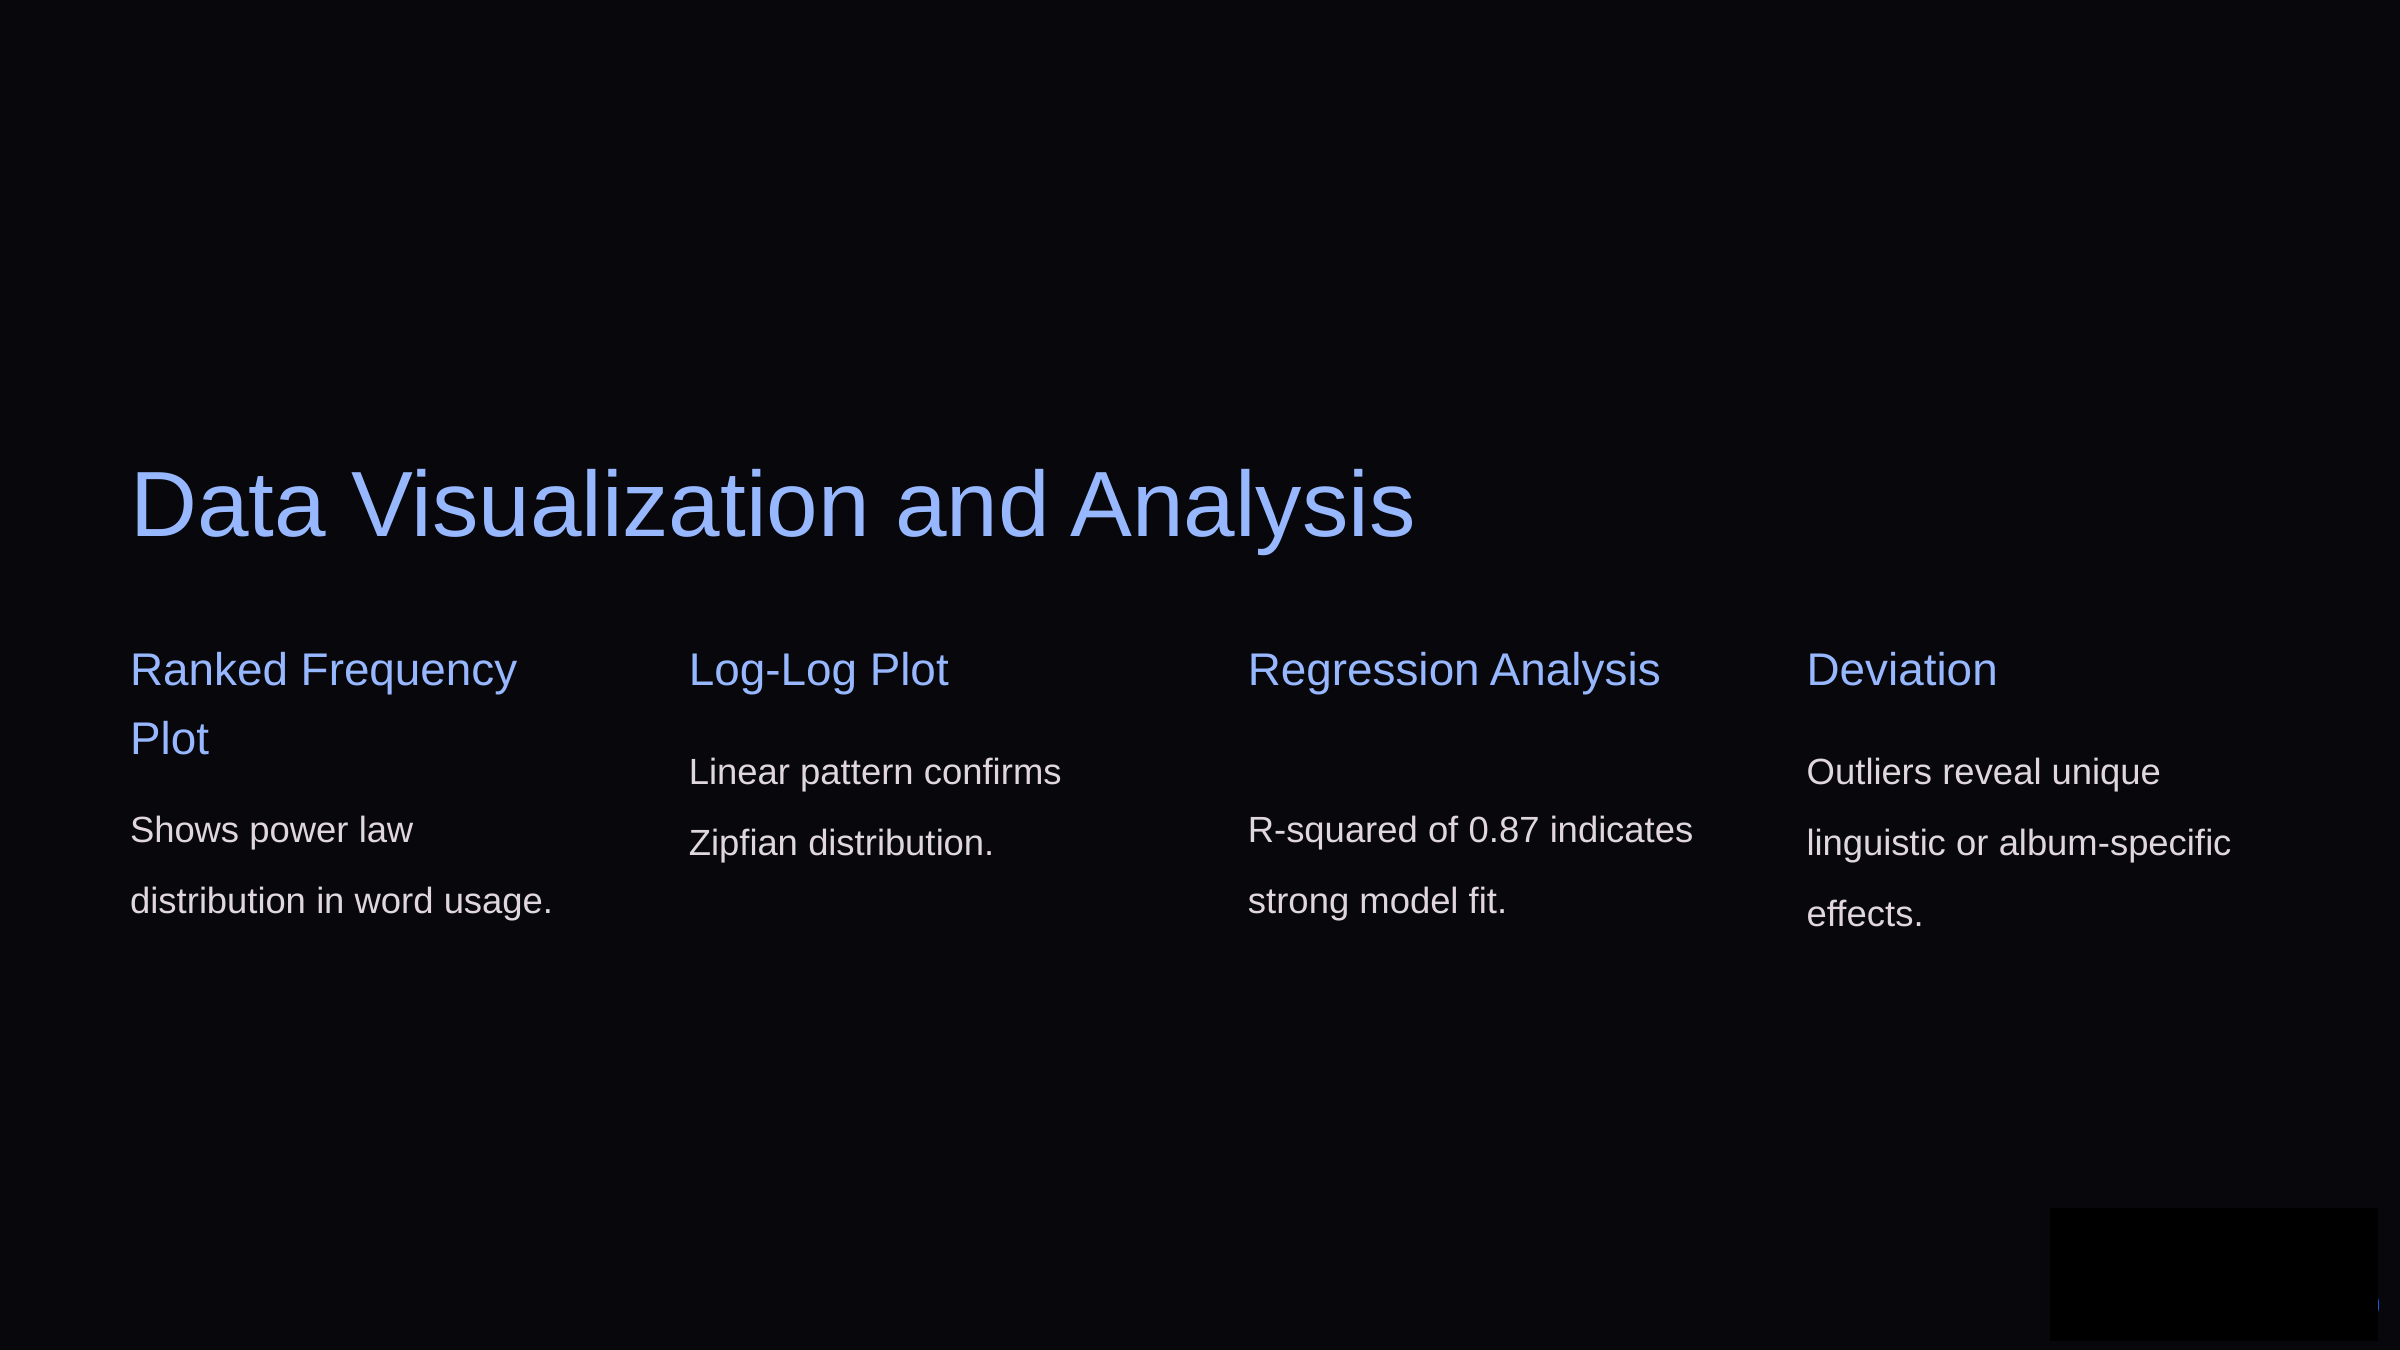

Data Visualization and Analysis
Ranked Frequency Plot
Log-Log Plot
Regression Analysis
Deviation
Linear pattern confirms Zipfian distribution.
Outliers reveal unique linguistic or album-specific effects.
Shows power law distribution in word usage.
R-squared of 0.87 indicates strong model fit.